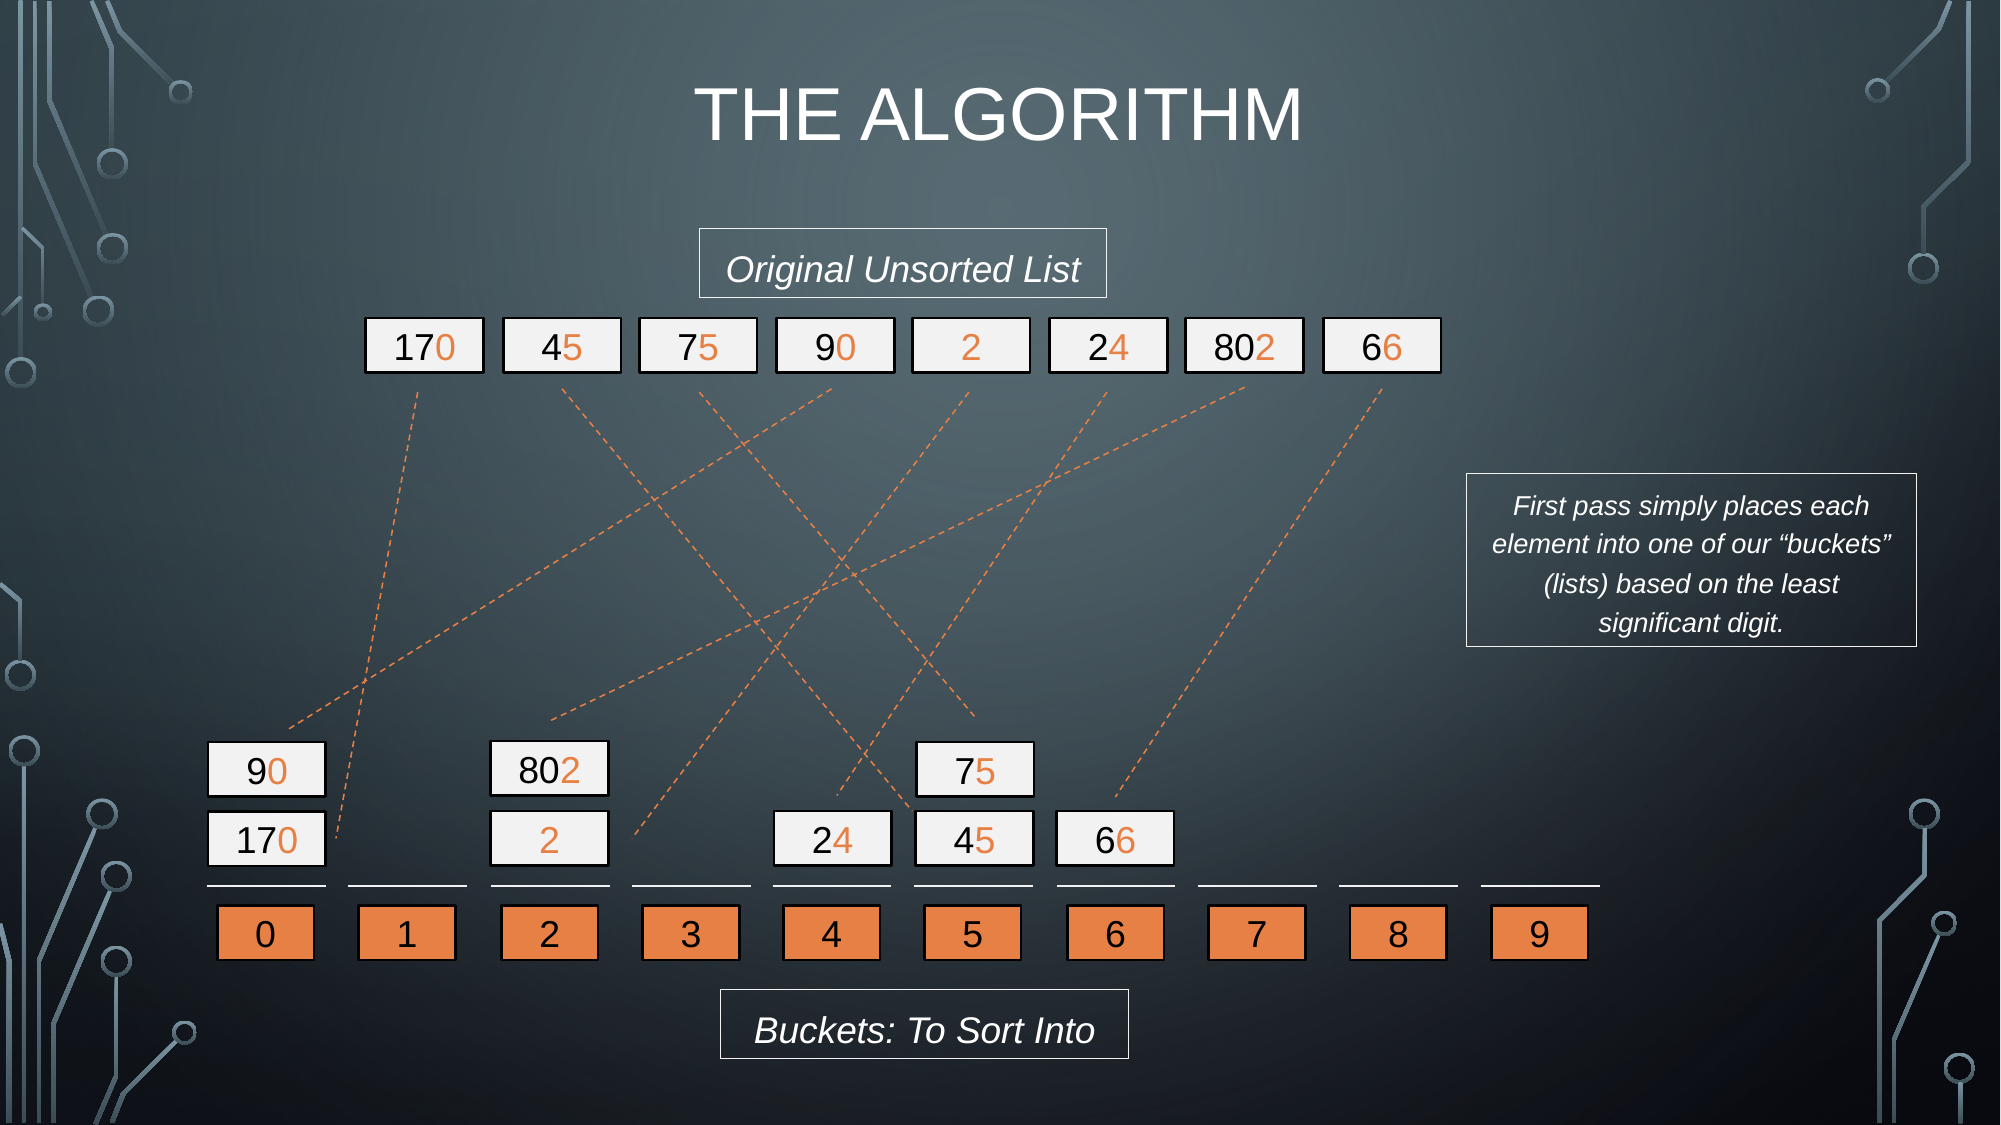

# The algorithm
Original Unsorted List
170
45
75
90
2
24
802
66
First pass simply places each element into one of our “buckets” (lists) based on the least significant digit.
802
90
75
2
24
45
66
170
0
1
2
3
4
5
6
7
8
9
Buckets: To Sort Into